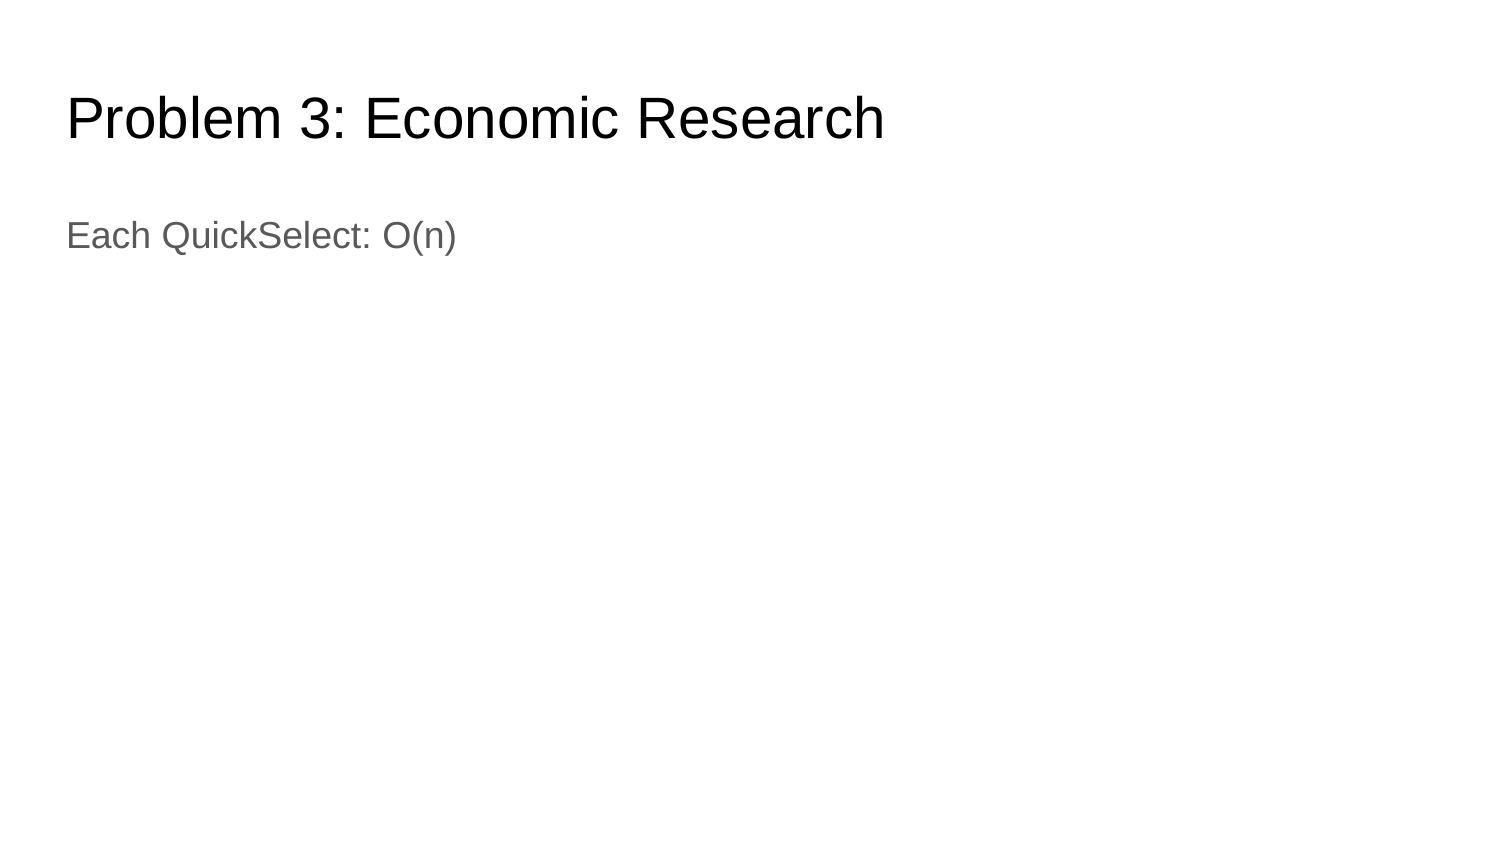

# Problem 3: Economic Research
Each QuickSelect: O(n)